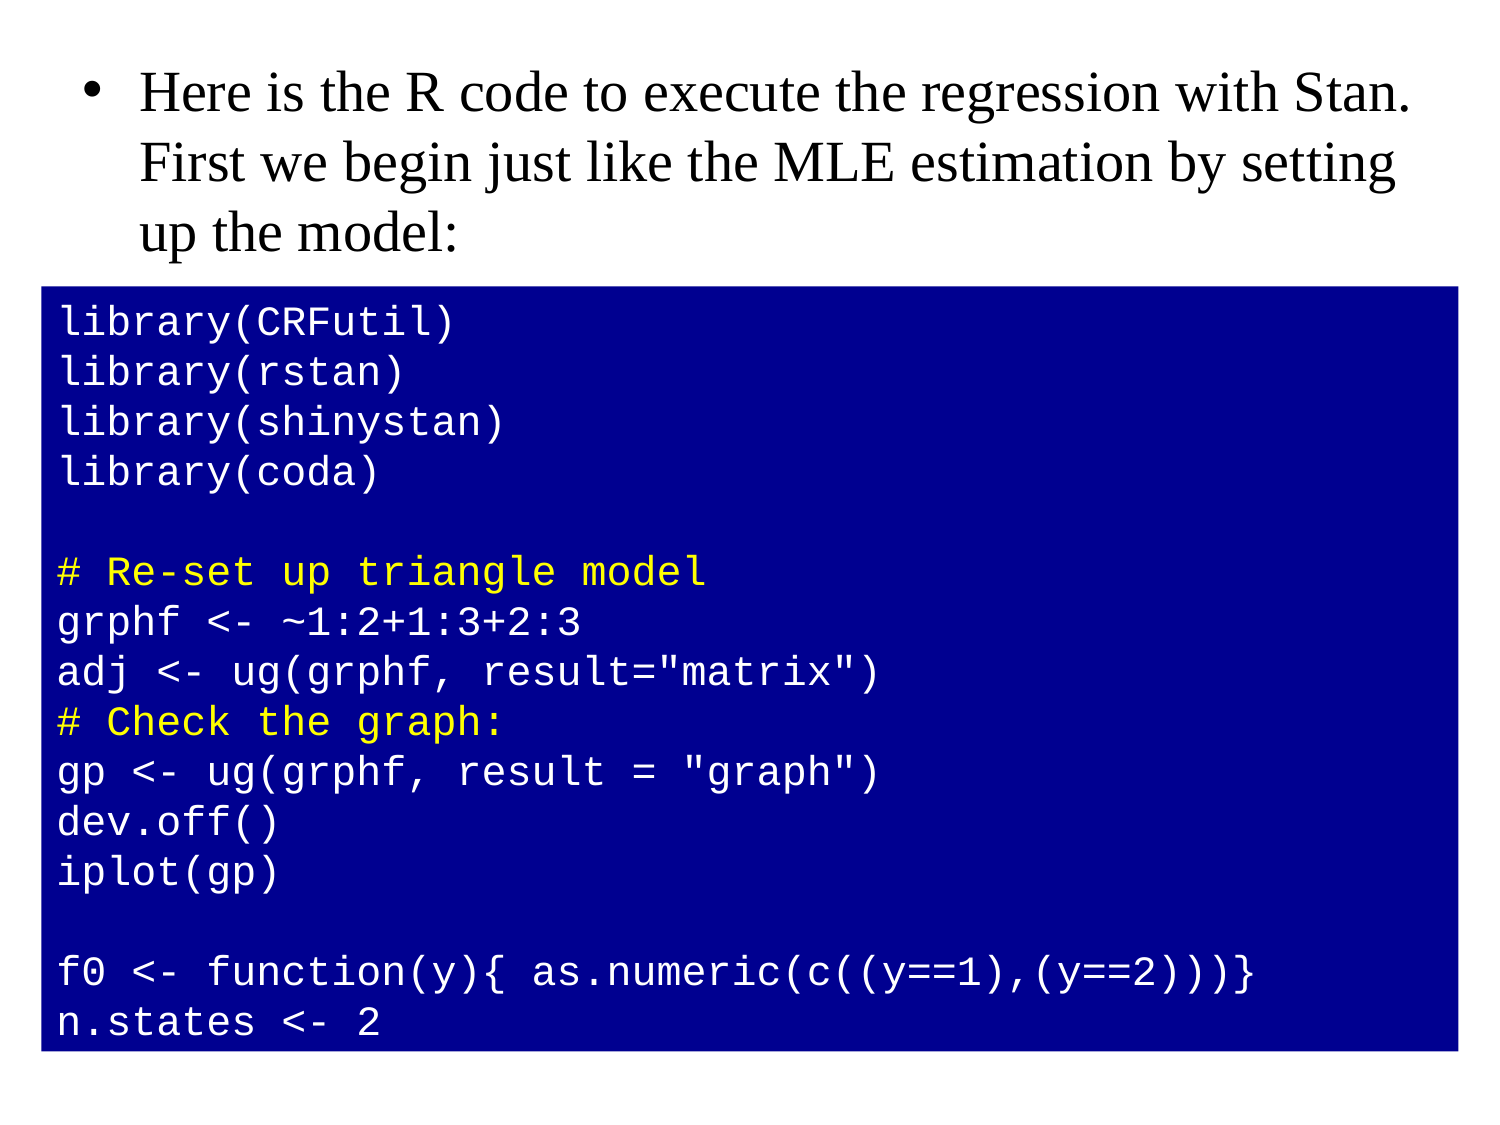

Here is the R code to execute the regression with Stan. First we begin just like the MLE estimation by setting up the model:
library(CRFutil)
library(rstan)
library(shinystan)
library(coda)

# Re-set up triangle model
grphf <- ~1:2+1:3+2:3
adj <- ug(grphf, result="matrix")
# Check the graph:
gp <- ug(grphf, result = "graph")
dev.off()
iplot(gp)

f0 <- function(y){ as.numeric(c((y==1),(y==2)))}
n.states <- 2